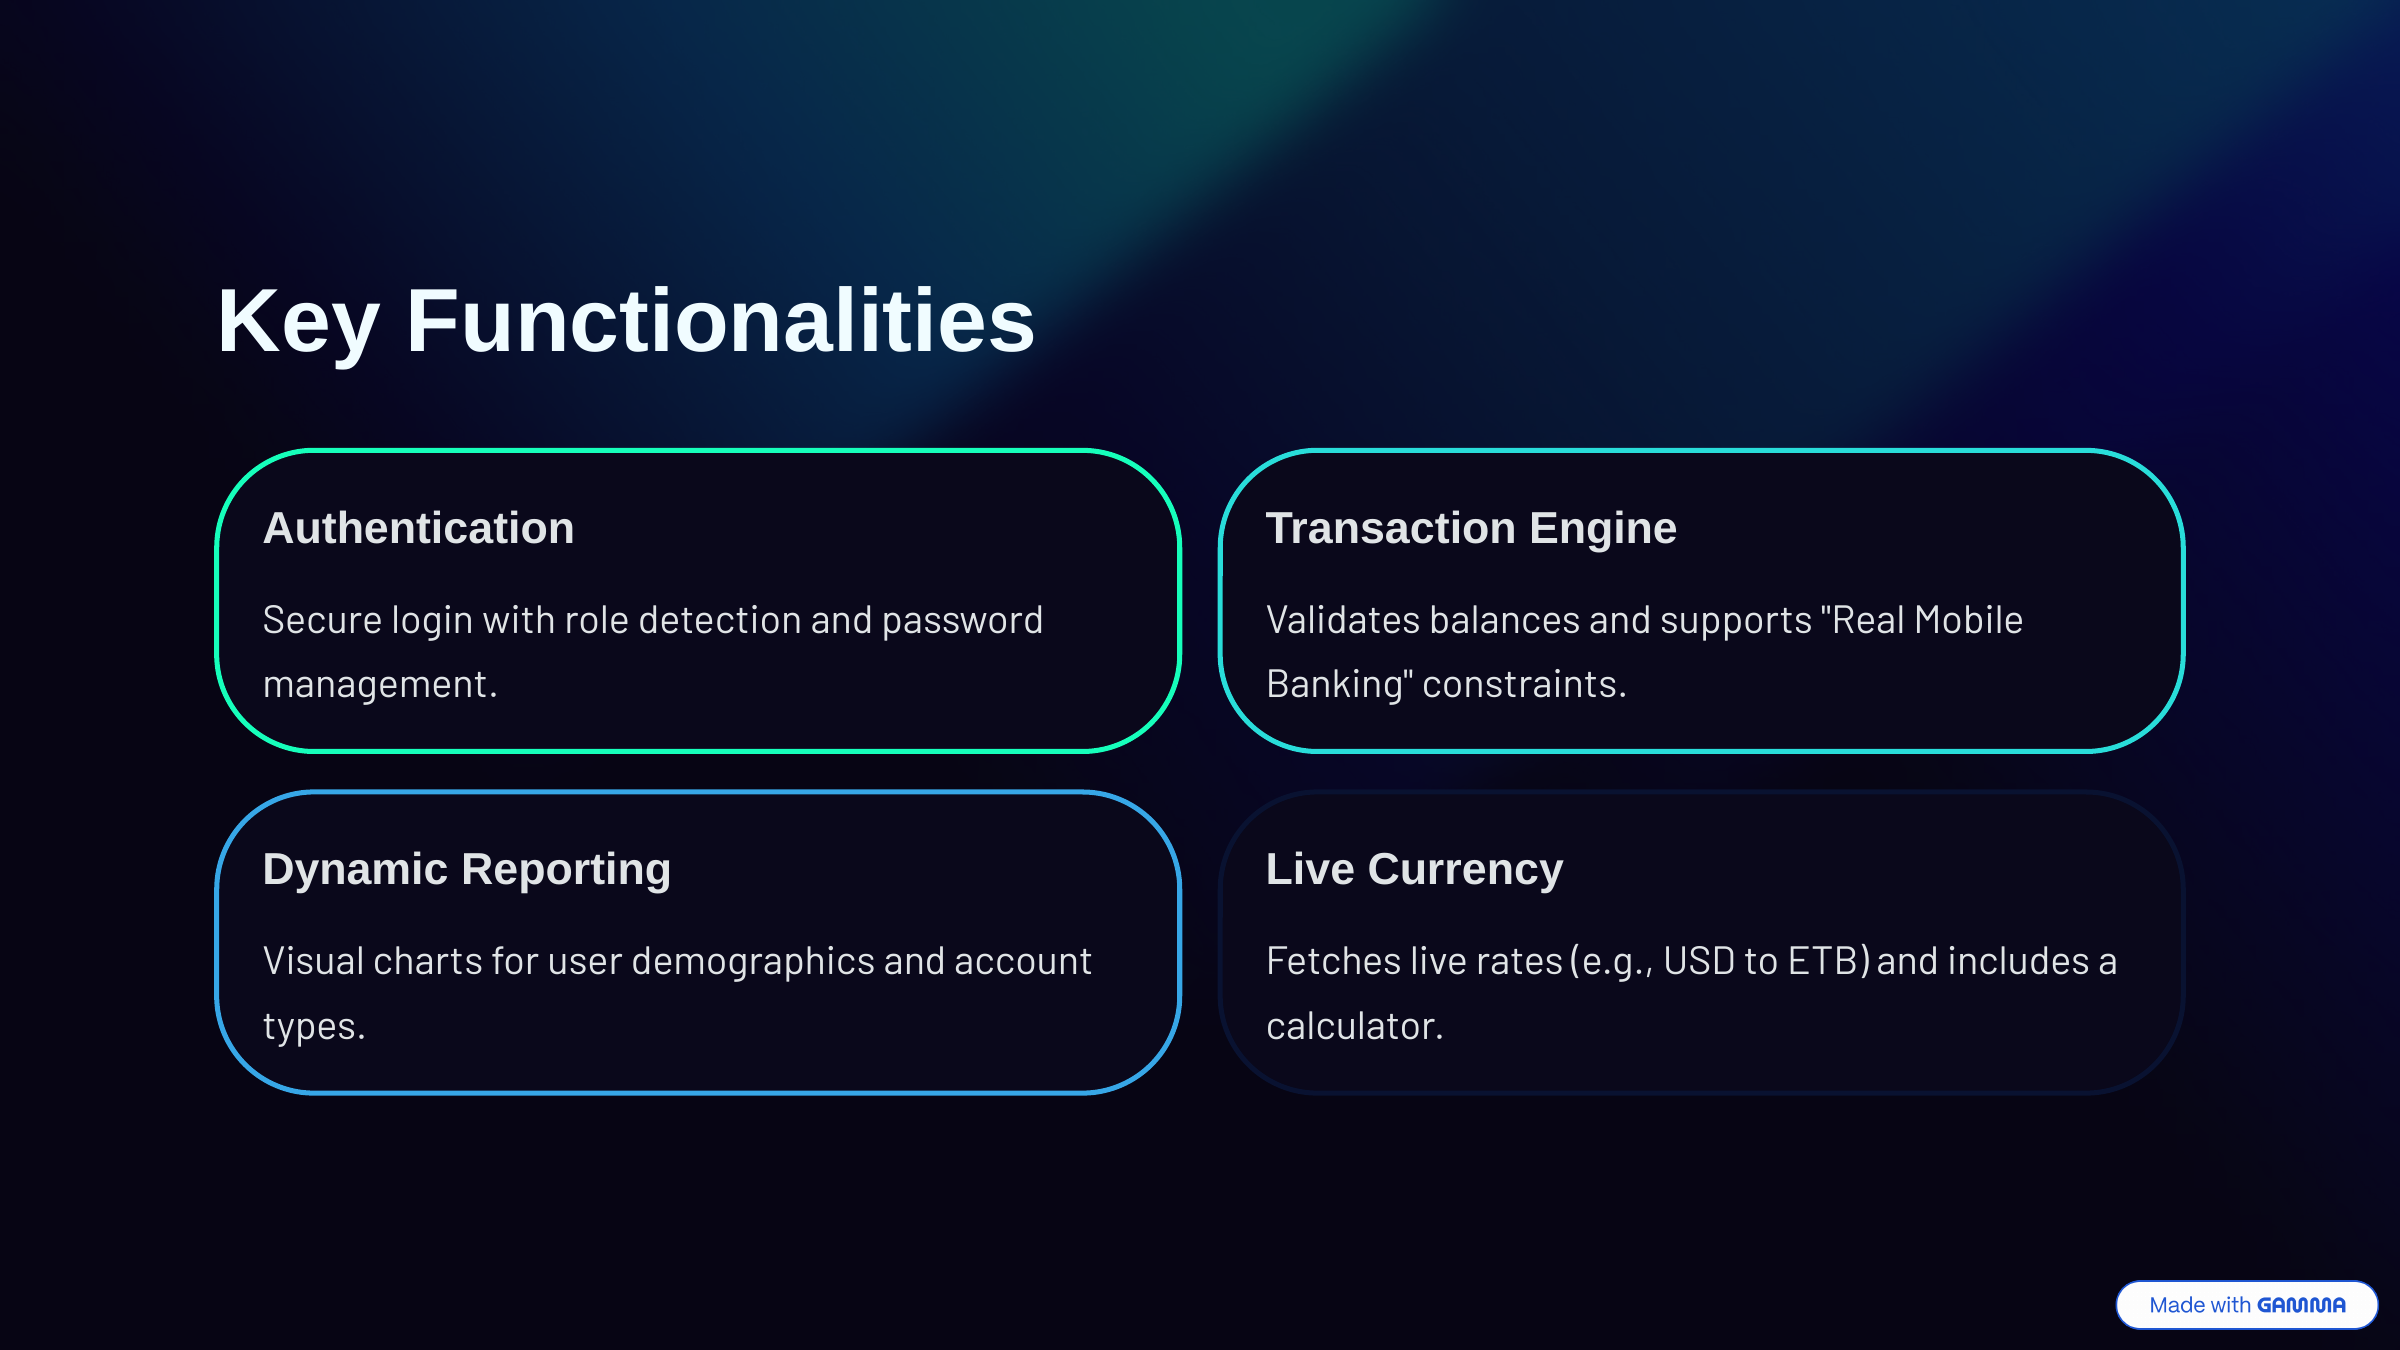

Key Functionalities

Authentication
Transaction Engine
Secure login with role detection and password management.
Validates balances and supports "Real Mobile Banking" constraints.

Dynamic Reporting
Live Currency
Visual charts for user demographics and account types.
Fetches live rates (e.g., USD to ETB) and includes a calculator.